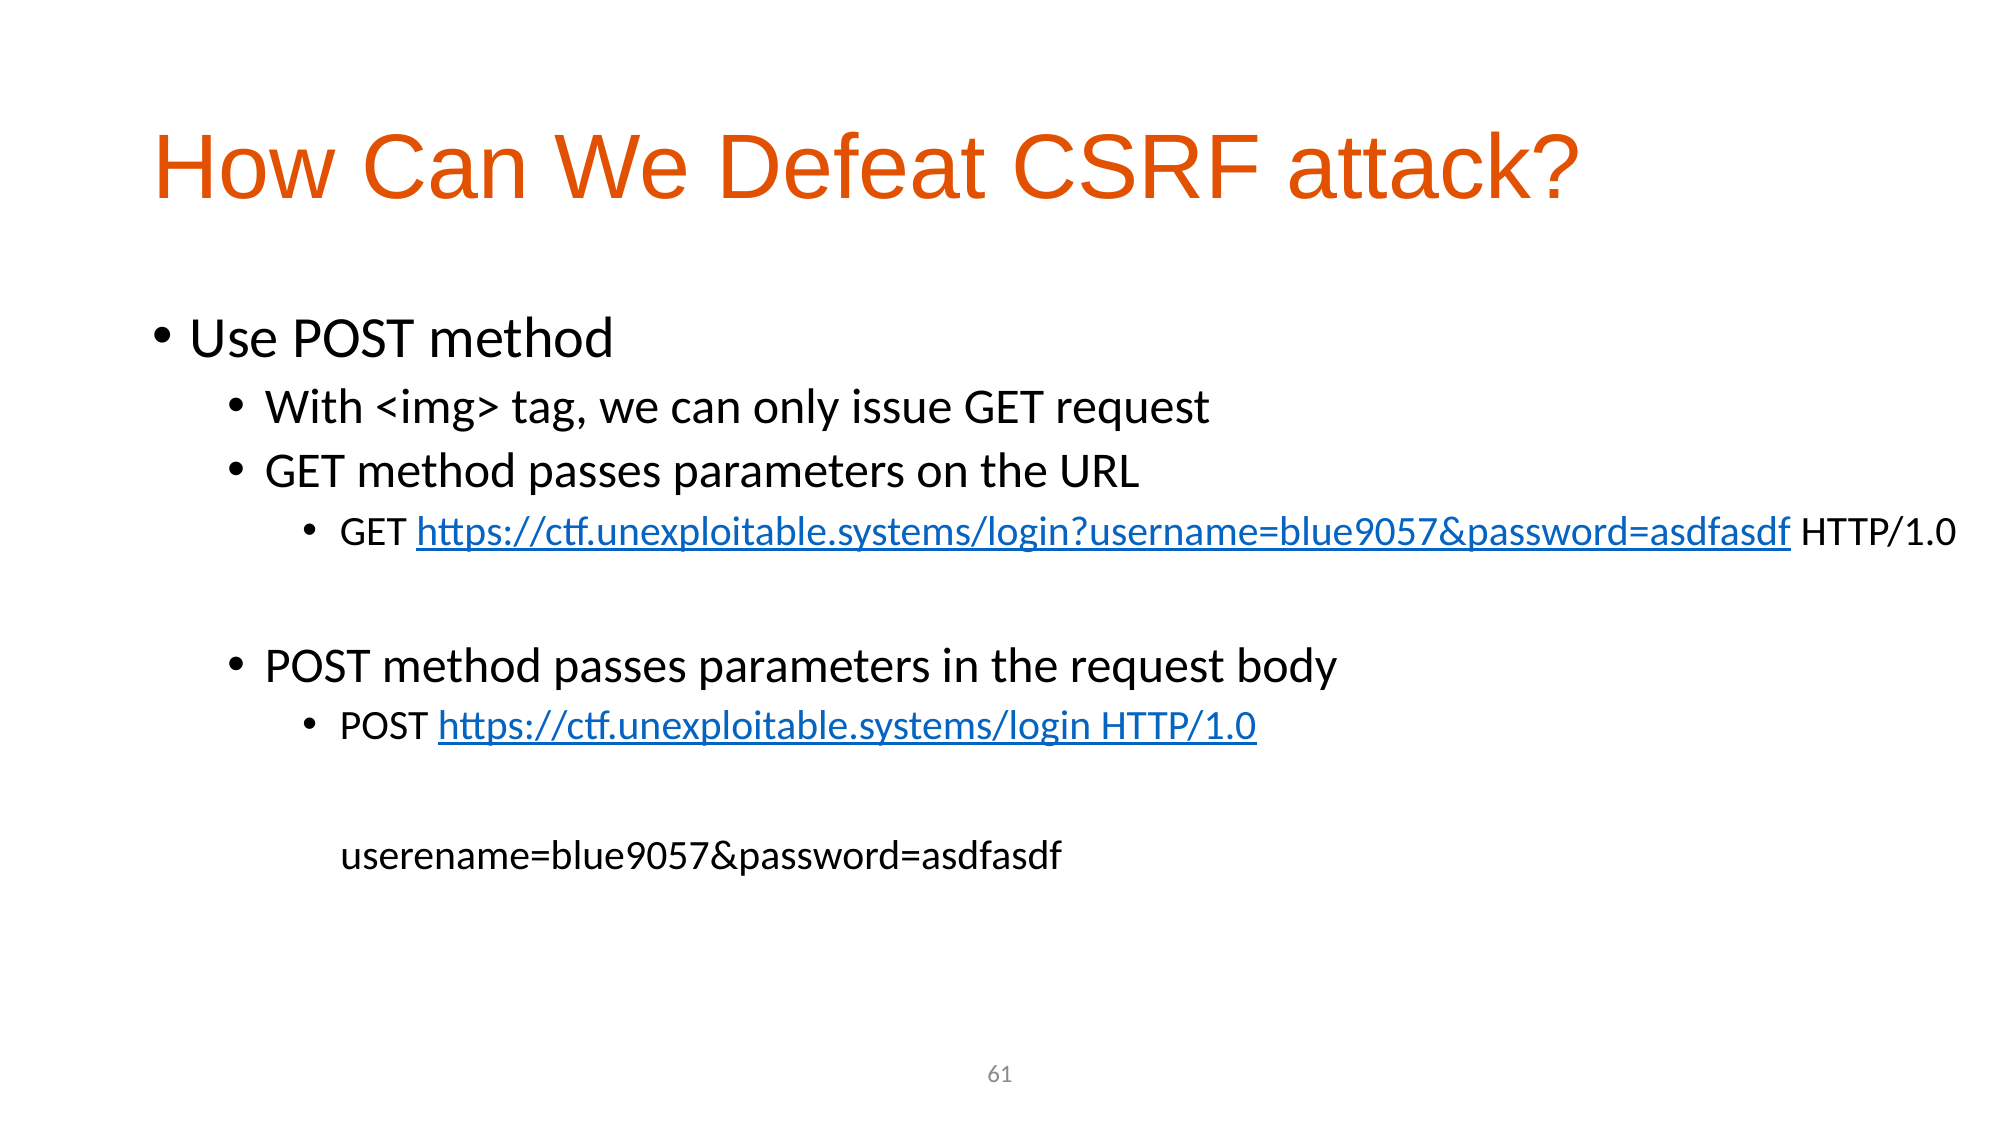

# How Can We Defeat CSRF attack?
Use POST method
With <img> tag, we can only issue GET request
GET method passes parameters on the URL
GET https://ctf.unexploitable.systems/login?username=blue9057&password=asdfasdf HTTP/1.0

POST method passes parameters in the request body
POST https://ctf.unexploitable.systems/login HTTP/1.0

    userename=blue9057&password=asdfasdf
61